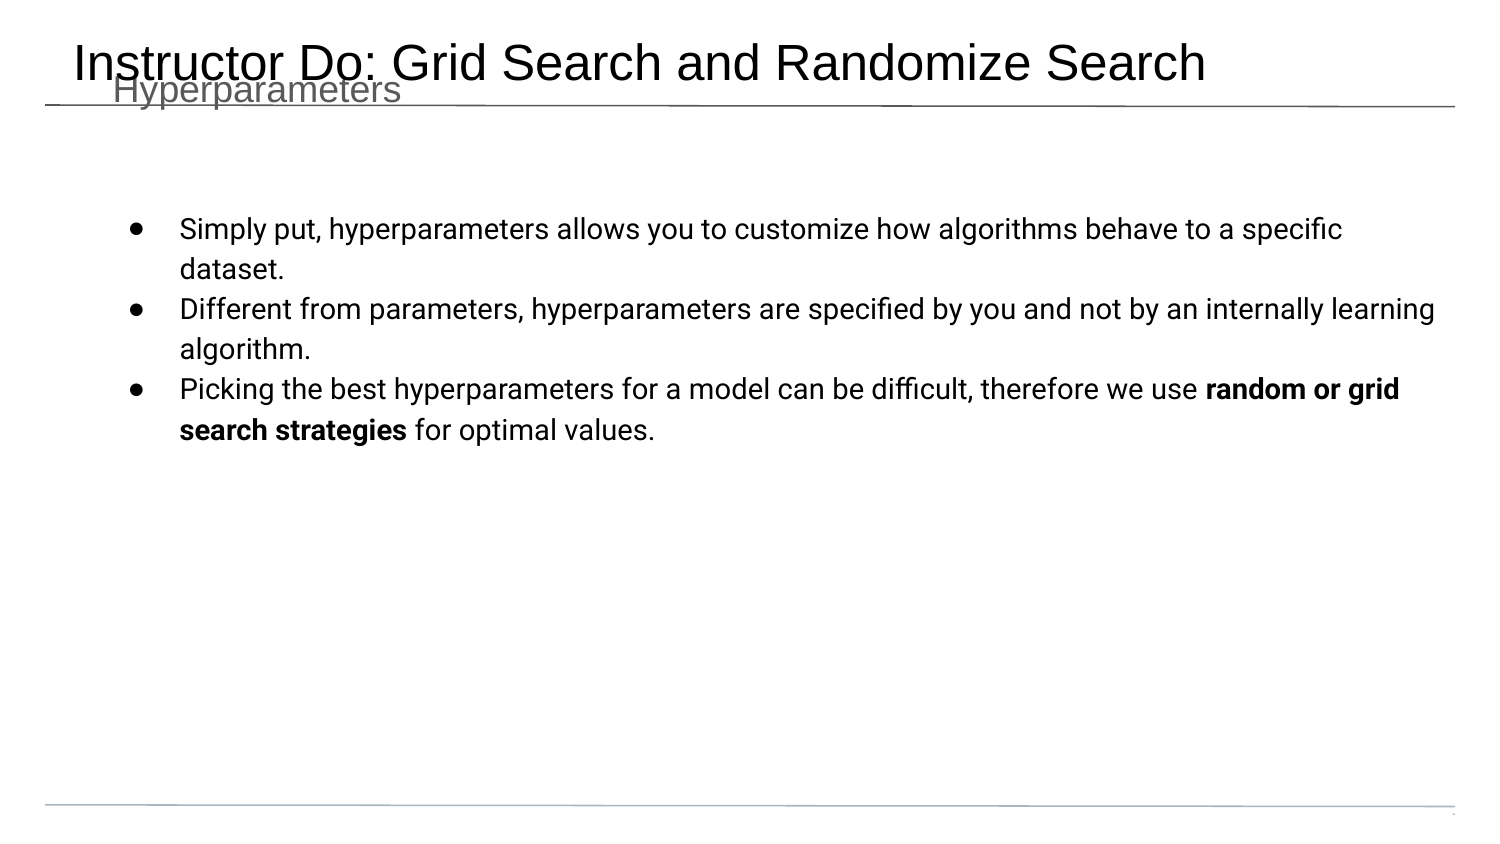

# Instructor Do: Grid Search and Randomize Search
Hyperparameters
Simply put, hyperparameters allows you to customize how algorithms behave to a specific dataset.
Different from parameters, hyperparameters are specified by you and not by an internally learning algorithm.
Picking the best hyperparameters for a model can be difficult, therefore we use random or grid search strategies for optimal values.

53